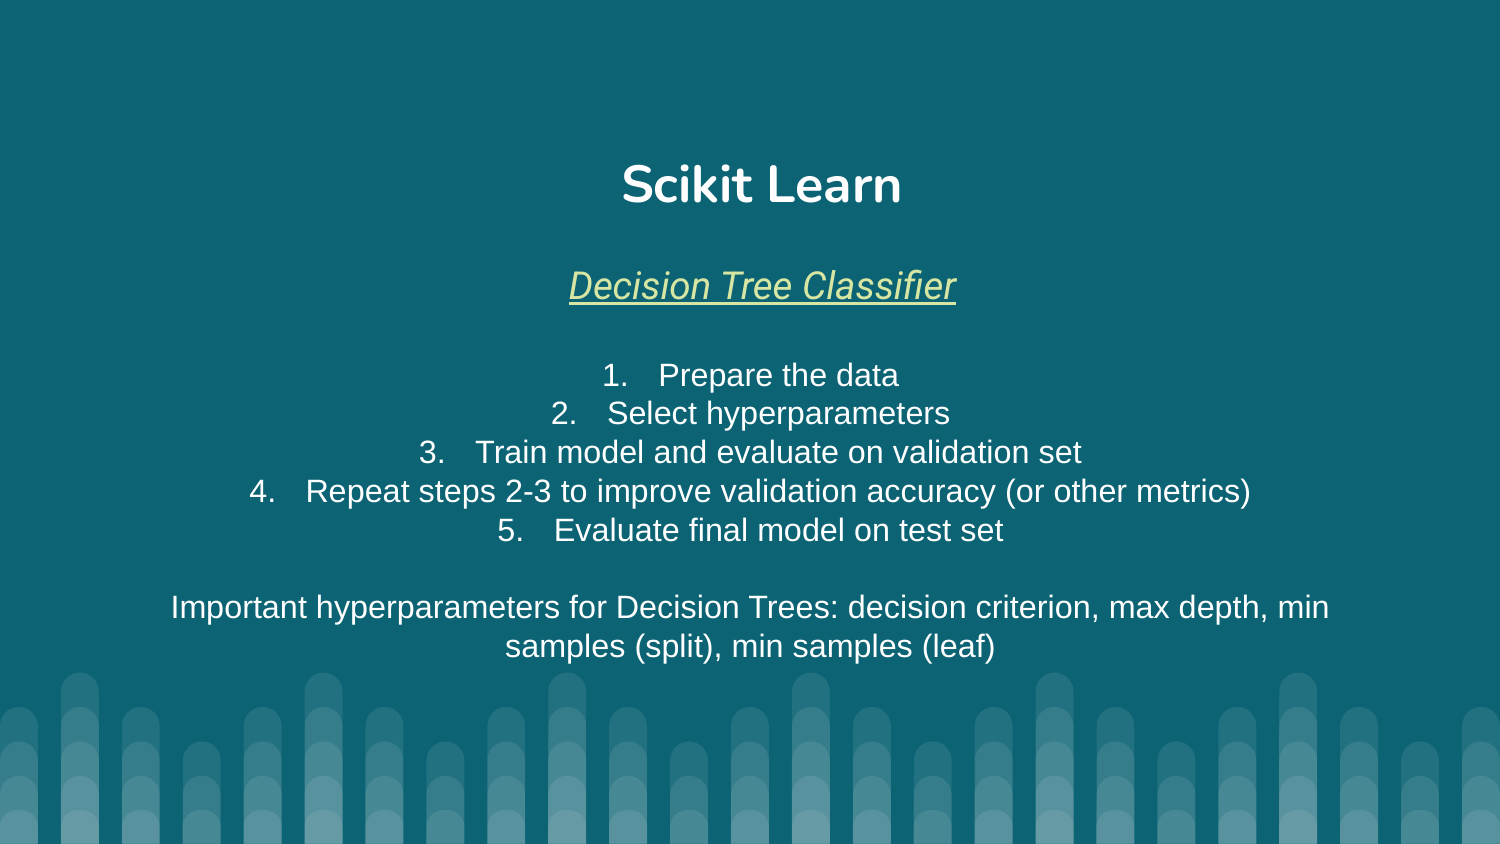

# Scikit Learn
Decision Tree Classifier
Prepare the data
Select hyperparameters
Train model and evaluate on validation set
Repeat steps 2-3 to improve validation accuracy (or other metrics)
Evaluate final model on test set

Important hyperparameters for Decision Trees: decision criterion, max depth, min samples (split), min samples (leaf)